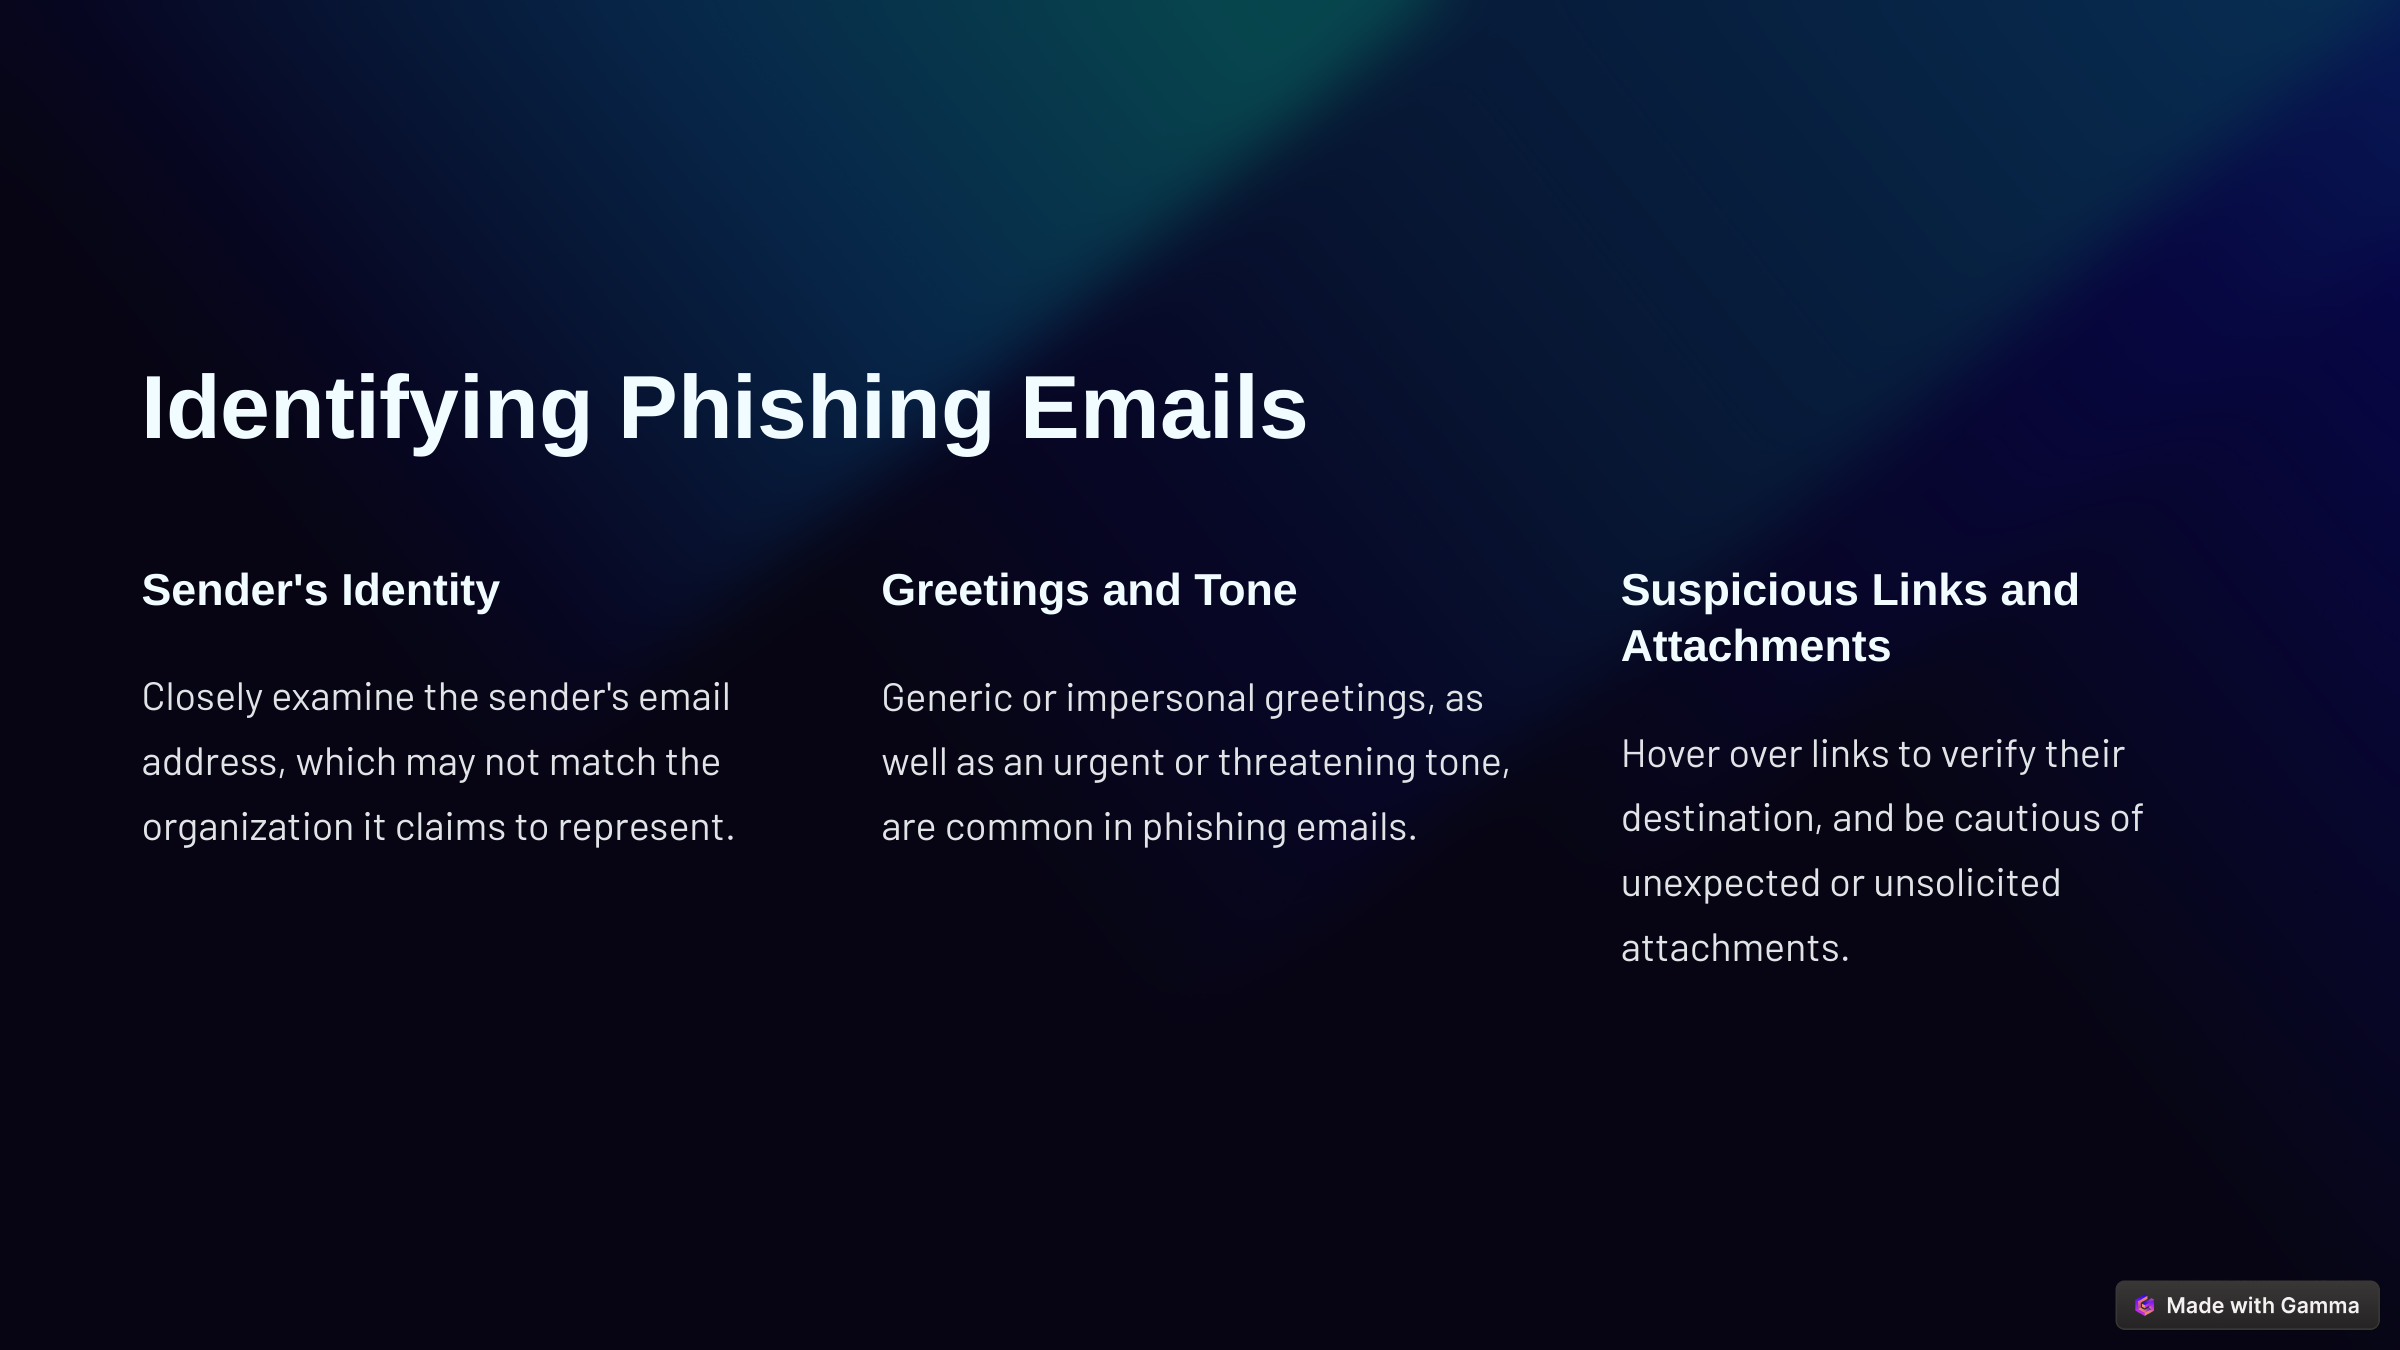

Identifying Phishing Emails
Sender's Identity
Greetings and Tone
Suspicious Links and Attachments
Closely examine the sender's email address, which may not match the organization it claims to represent.
Generic or impersonal greetings, as well as an urgent or threatening tone, are common in phishing emails.
Hover over links to verify their destination, and be cautious of unexpected or unsolicited attachments.